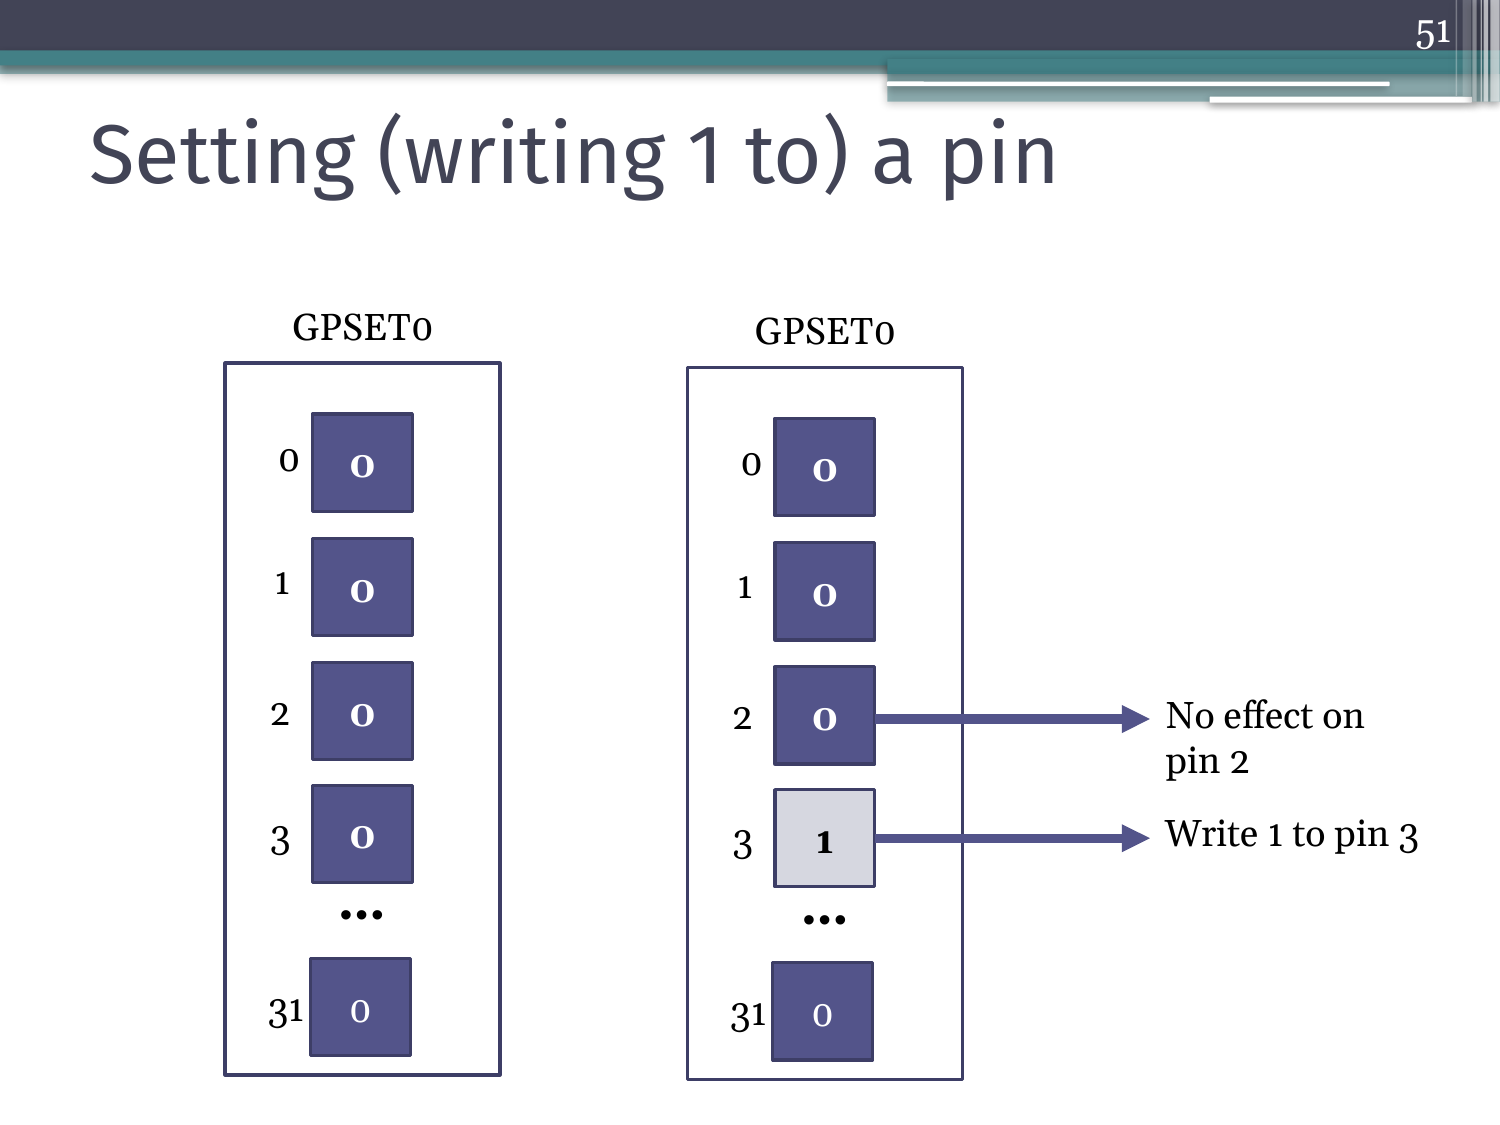

51
# Setting (writing 1 to) a pin
GPSET0

0
0
0
1
0
2
0
3
…
0
31
GPSET0

0
0
0
1
0
2
1
3
…
0
31
No effect on pin 2
Write 1 to pin 3